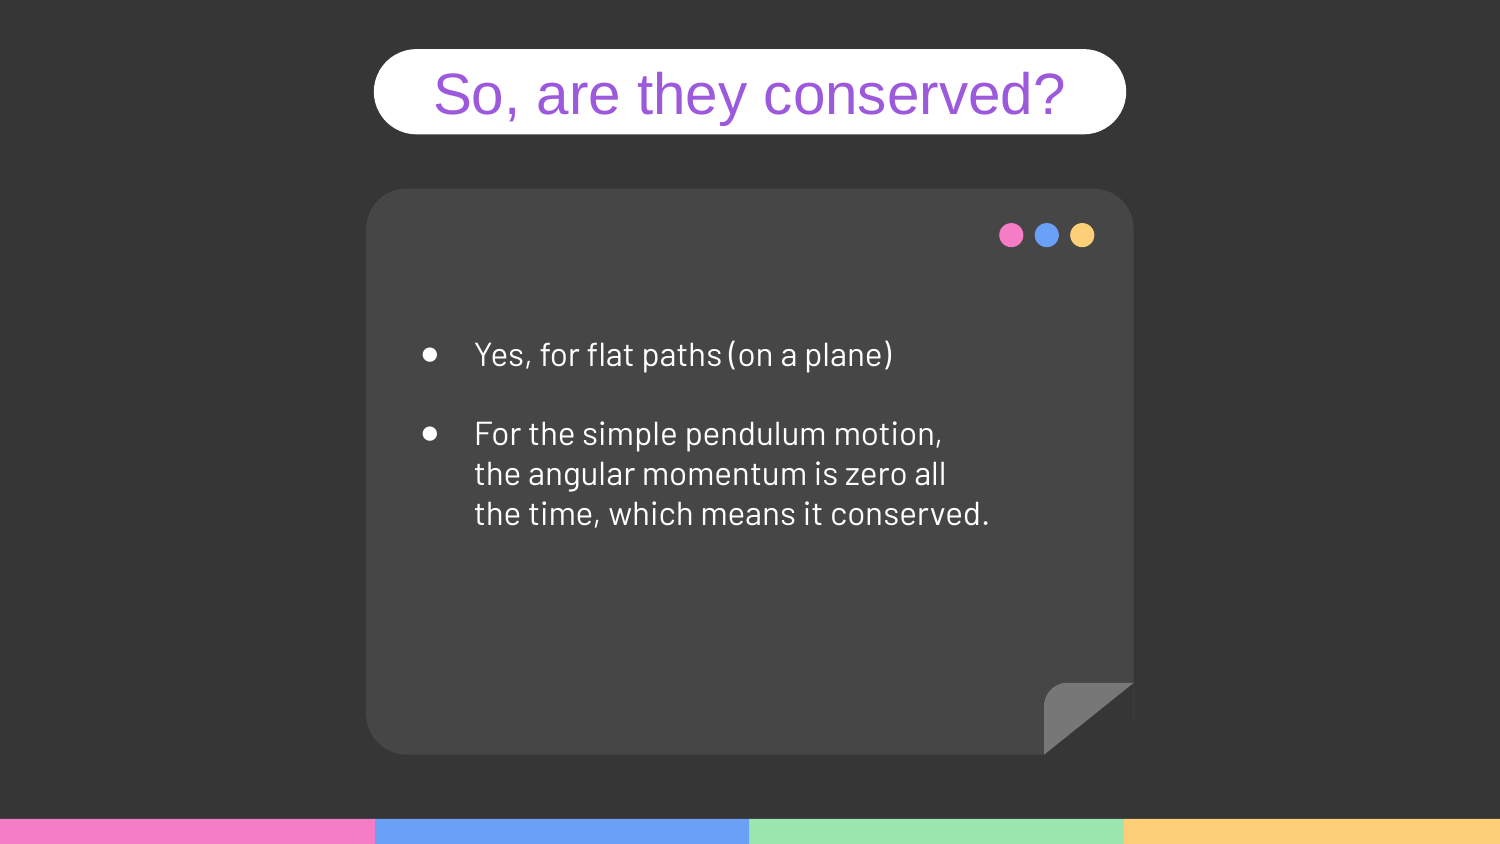

So, are they conserved?

Yes, for flat paths (on a plane)

For the simple pendulum motion, the angular momentum is zero all the time, which means it conserved.